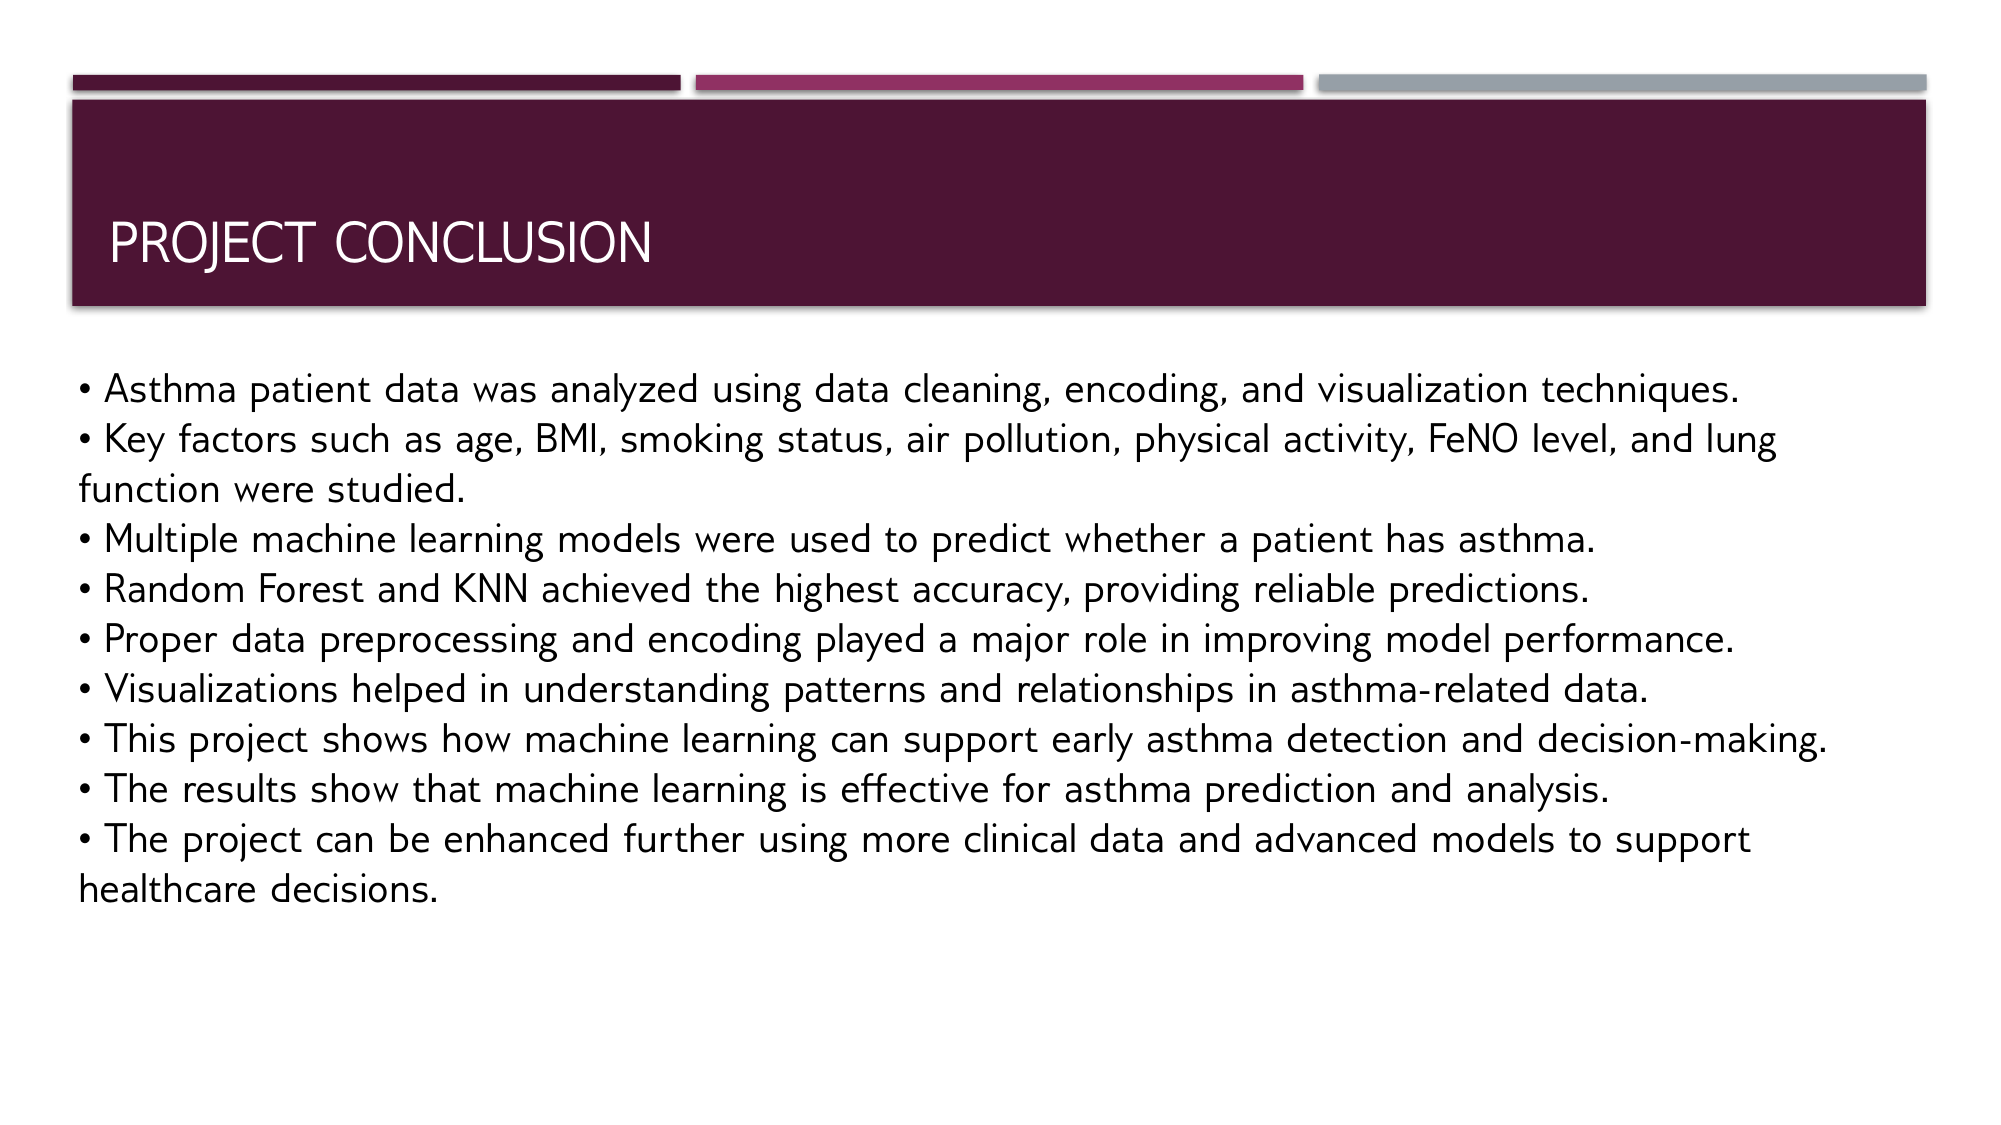

# Project conclusion
• Asthma patient data was analyzed using data cleaning, encoding, and visualization techniques.
• Key factors such as age, BMI, smoking status, air pollution, physical activity, FeNO level, and lung function were studied.
• Multiple machine learning models were used to predict whether a patient has asthma.
• Random Forest and KNN achieved the highest accuracy, providing reliable predictions.
• Proper data preprocessing and encoding played a major role in improving model performance.
• Visualizations helped in understanding patterns and relationships in asthma-related data.
• This project shows how machine learning can support early asthma detection and decision-making.
• The results show that machine learning is effective for asthma prediction and analysis.
• The project can be enhanced further using more clinical data and advanced models to support healthcare decisions.